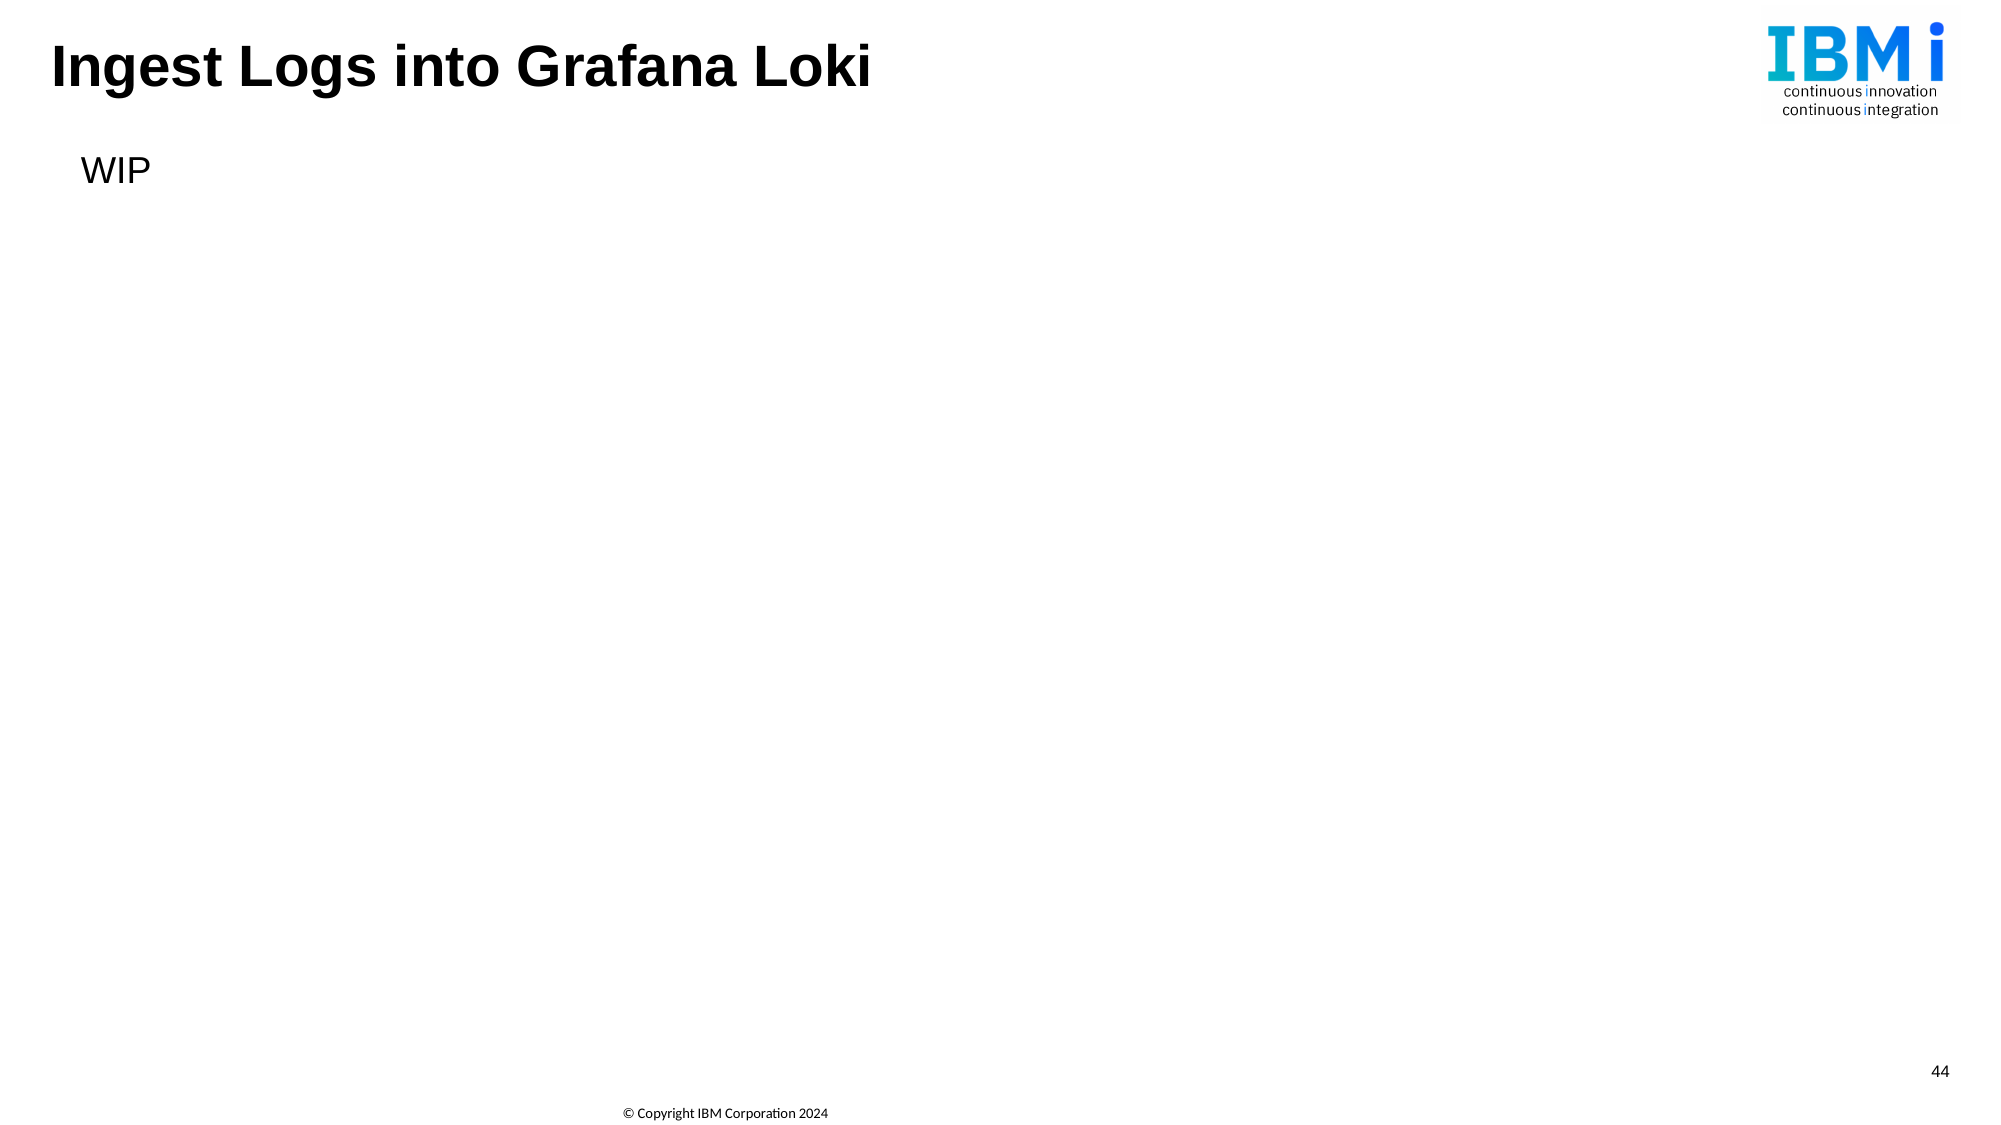

Ingest Logs into Grafana Loki
WIP
44